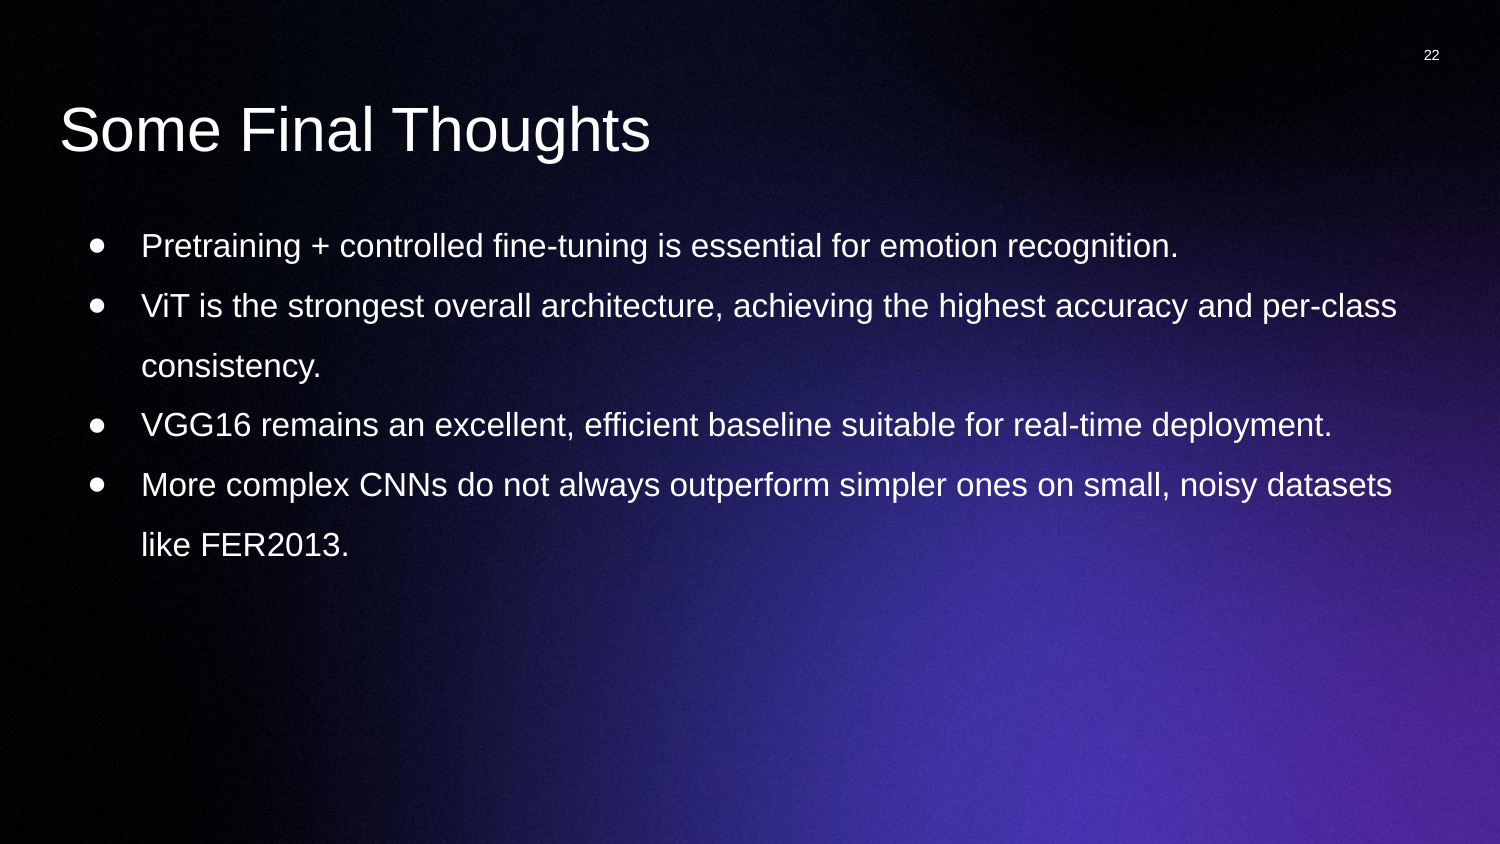

22
Some Final Thoughts
Pretraining + controlled fine-tuning is essential for emotion recognition.
ViT is the strongest overall architecture, achieving the highest accuracy and per-class consistency.
VGG16 remains an excellent, efficient baseline suitable for real-time deployment.
More complex CNNs do not always outperform simpler ones on small, noisy datasets like FER2013.